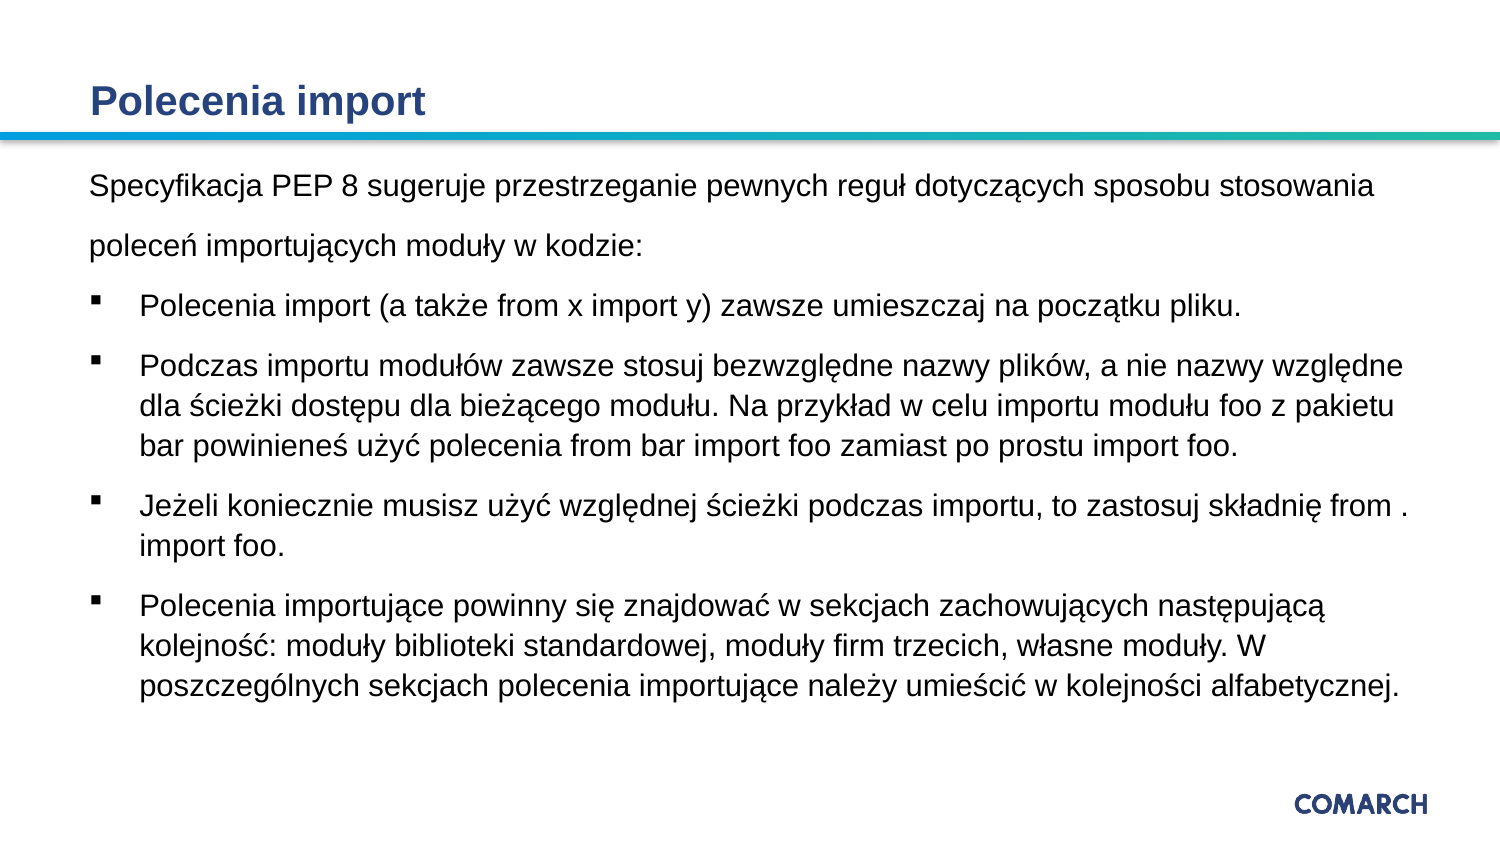

# Polecenia import
Specyfikacja PEP 8 sugeruje przestrzeganie pewnych reguł dotyczących sposobu stosowania
poleceń importujących moduły w kodzie:
Polecenia import (a także from x import y) zawsze umieszczaj na początku pliku.
Podczas importu modułów zawsze stosuj bezwzględne nazwy plików, a nie nazwy względne dla ścieżki dostępu dla bieżącego modułu. Na przykład w celu importu modułu foo z pakietu bar powinieneś użyć polecenia from bar import foo zamiast po prostu import foo.
Jeżeli koniecznie musisz użyć względnej ścieżki podczas importu, to zastosuj składnię from . import foo.
Polecenia importujące powinny się znajdować w sekcjach zachowujących następującą kolejność: moduły biblioteki standardowej, moduły firm trzecich, własne moduły. W poszczególnych sekcjach polecenia importujące należy umieścić w kolejności alfabetycznej.